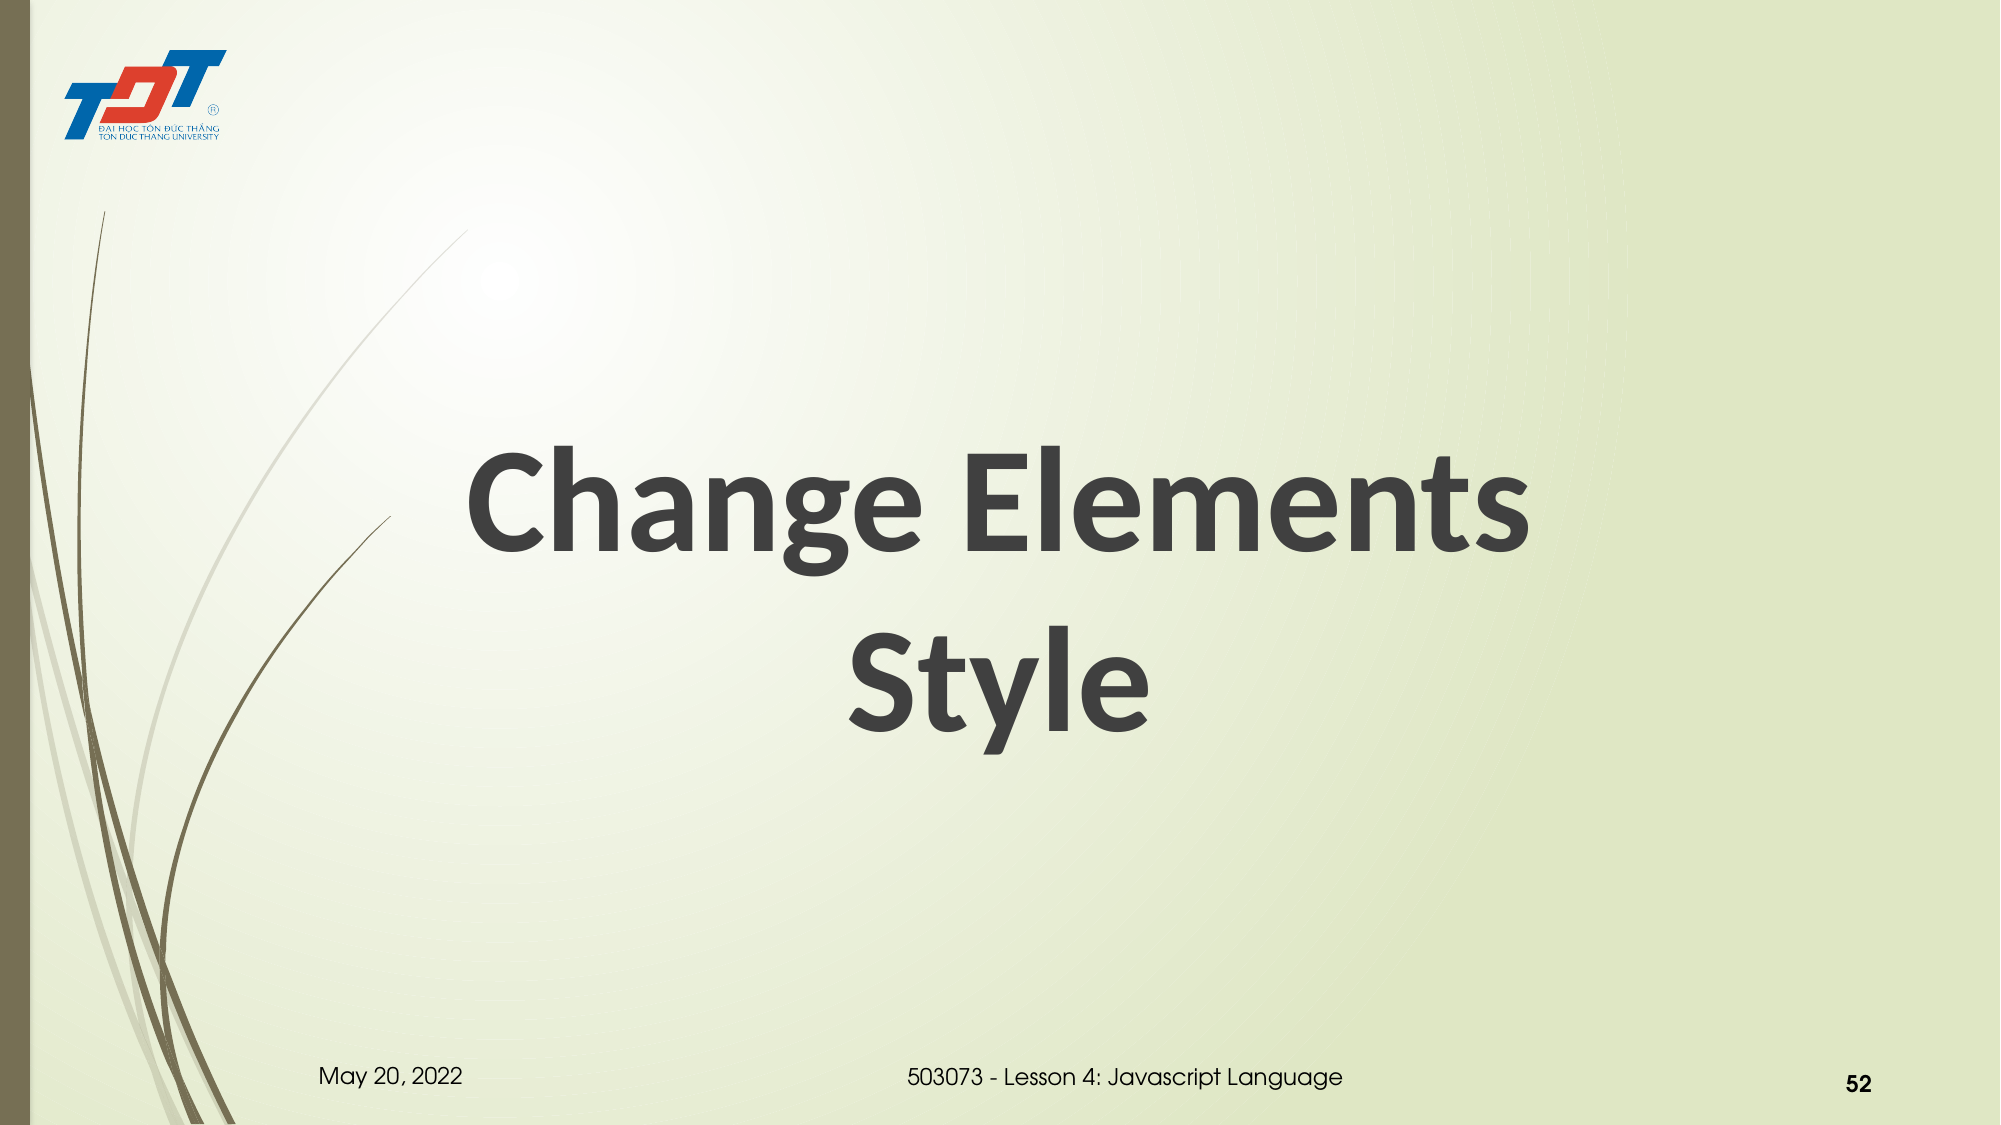

#
Change Elements Style
May 20, 2022
52
503073 - Lesson 4: Javascript Language